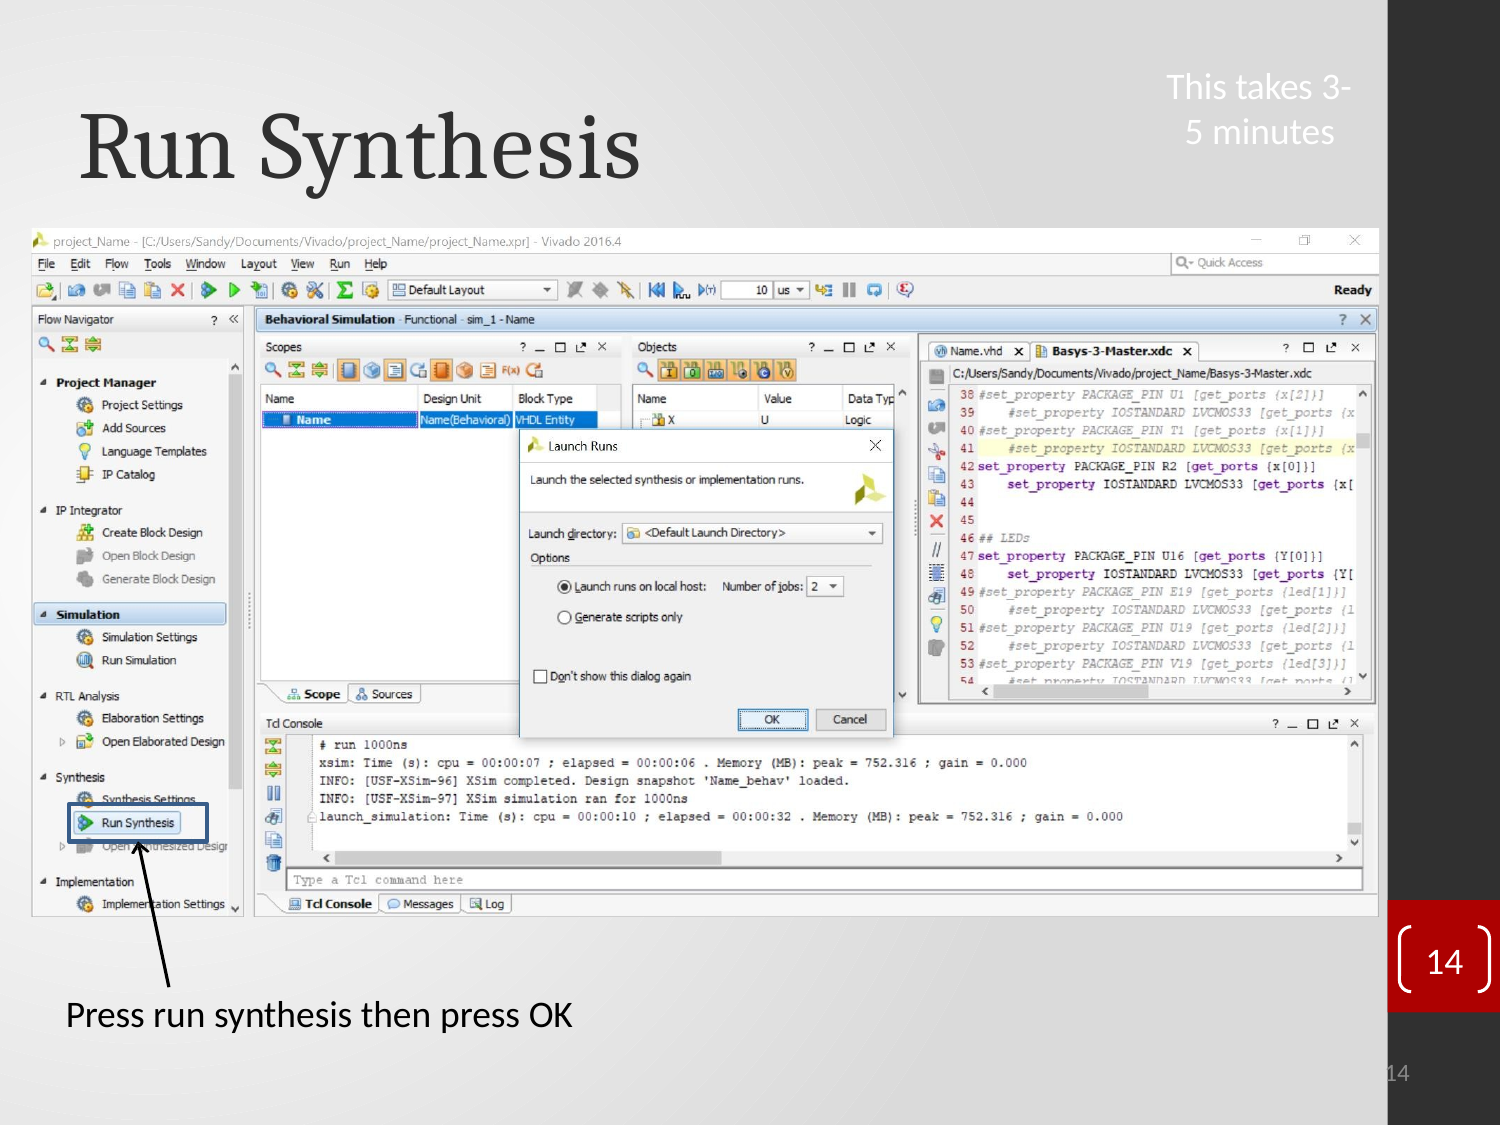

# Run Synthesis
This takes 3-
5 minutes

14
Press run synthesis then press OK
14